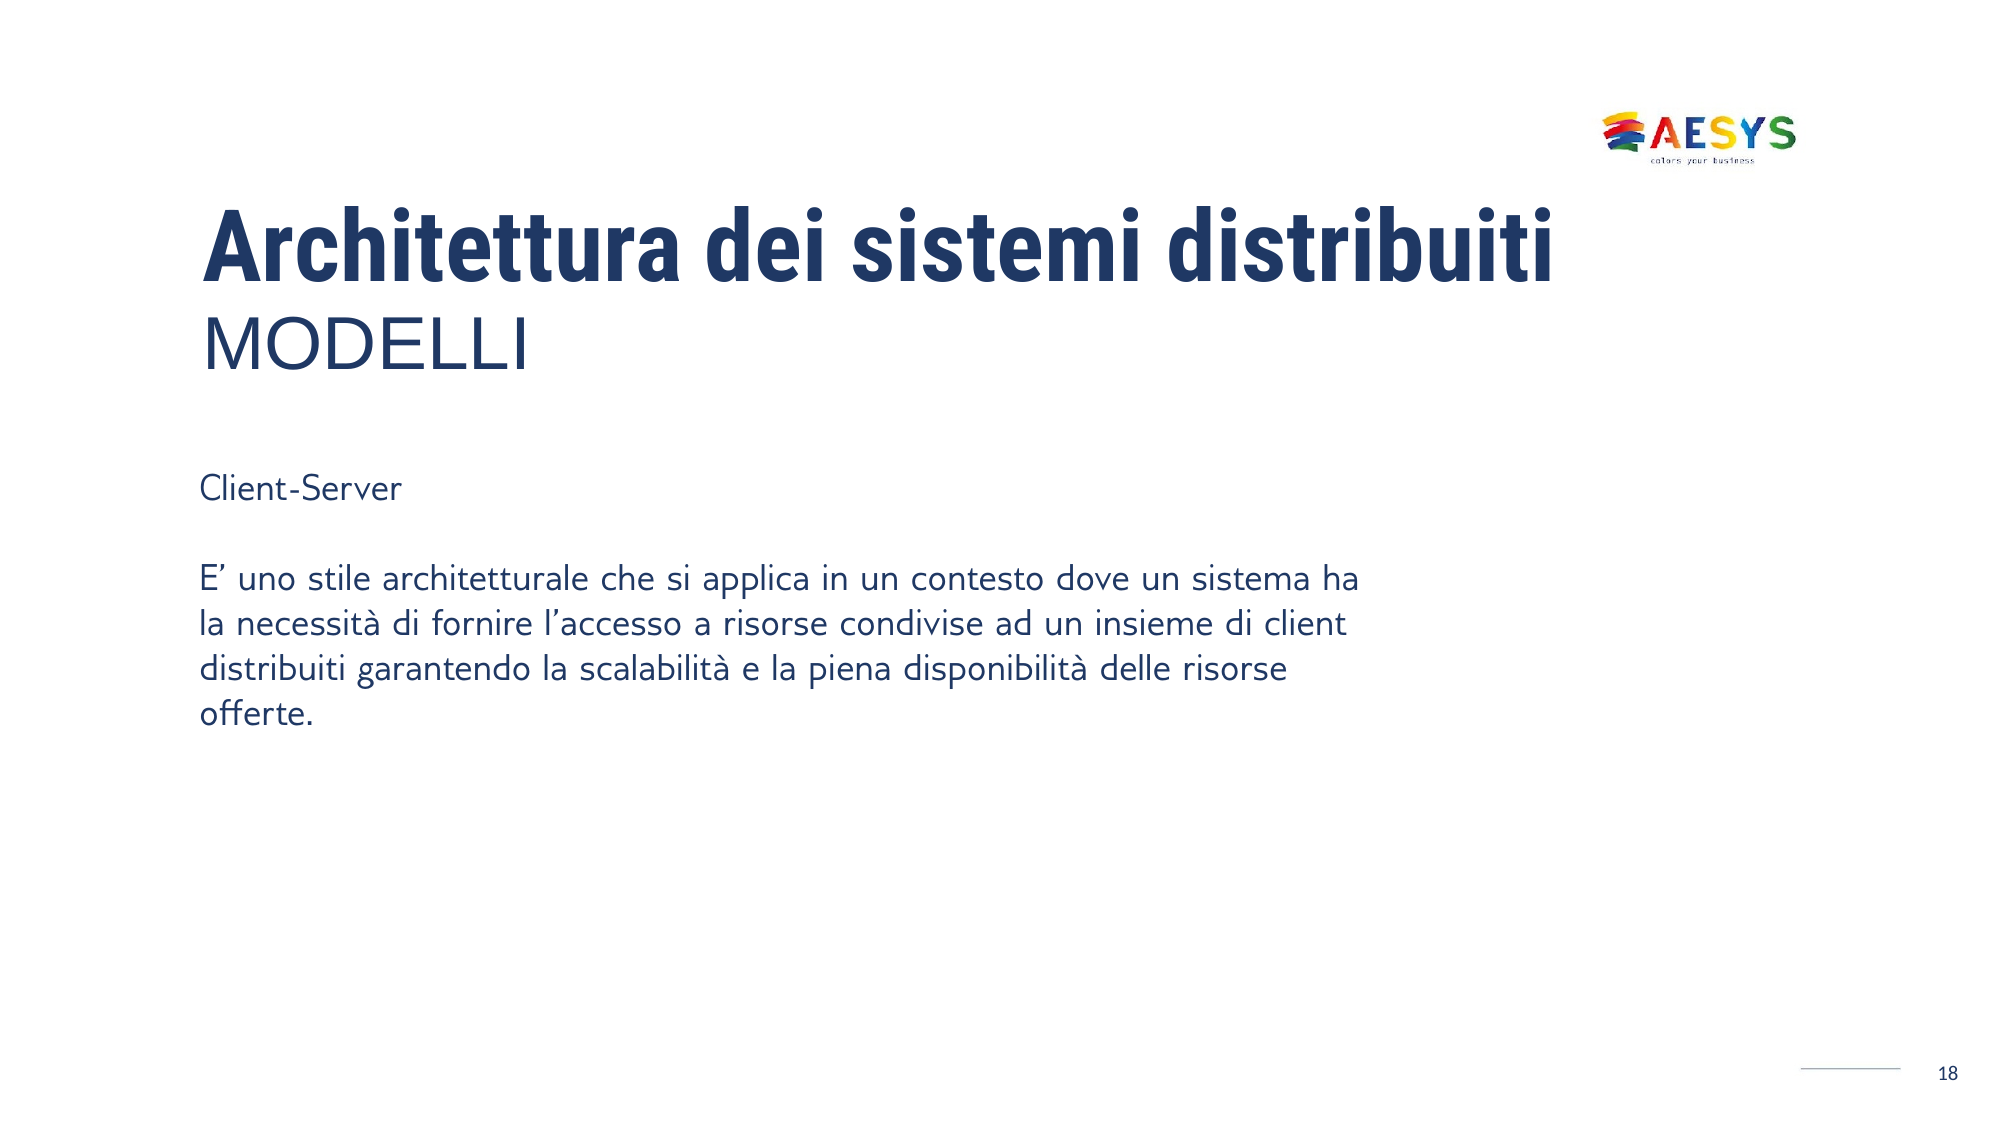

# Architettura dei sistemi distribuiti

MODELLI
Client-Server

E’ uno stile architetturale che si applica in un contesto dove un sistema ha la necessità di fornire l’accesso a risorse condivise ad un insieme di client distribuiti garantendo la scalabilità e la piena disponibilità delle risorse offerte.

18